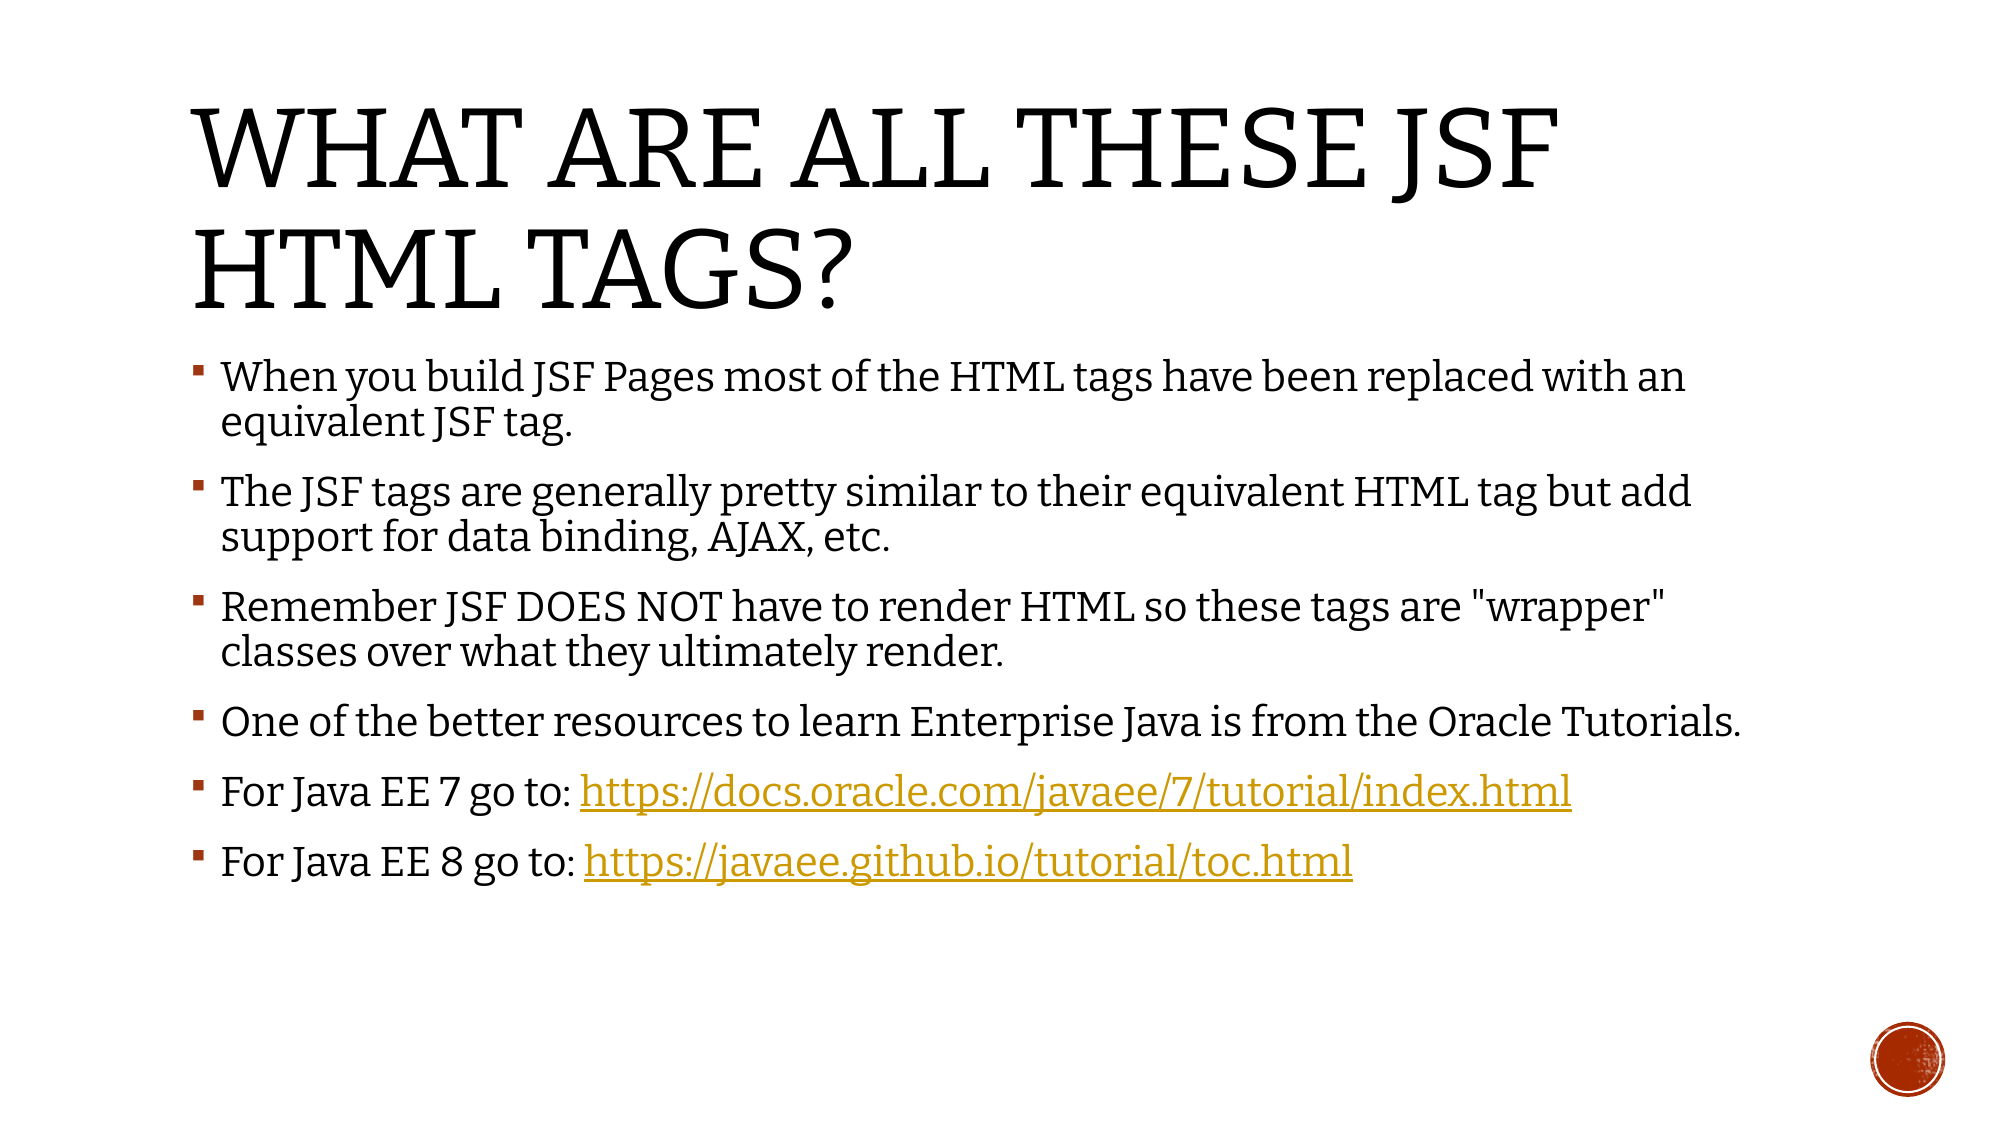

# What are all these JSF HTML tags?
When you build JSF Pages most of the HTML tags have been replaced with an equivalent JSF tag.
The JSF tags are generally pretty similar to their equivalent HTML tag but add support for data binding, AJAX, etc.
Remember JSF DOES NOT have to render HTML so these tags are "wrapper" classes over what they ultimately render.
One of the better resources to learn Enterprise Java is from the Oracle Tutorials.
For Java EE 7 go to: https://docs.oracle.com/javaee/7/tutorial/index.html
For Java EE 8 go to: https://javaee.github.io/tutorial/toc.html